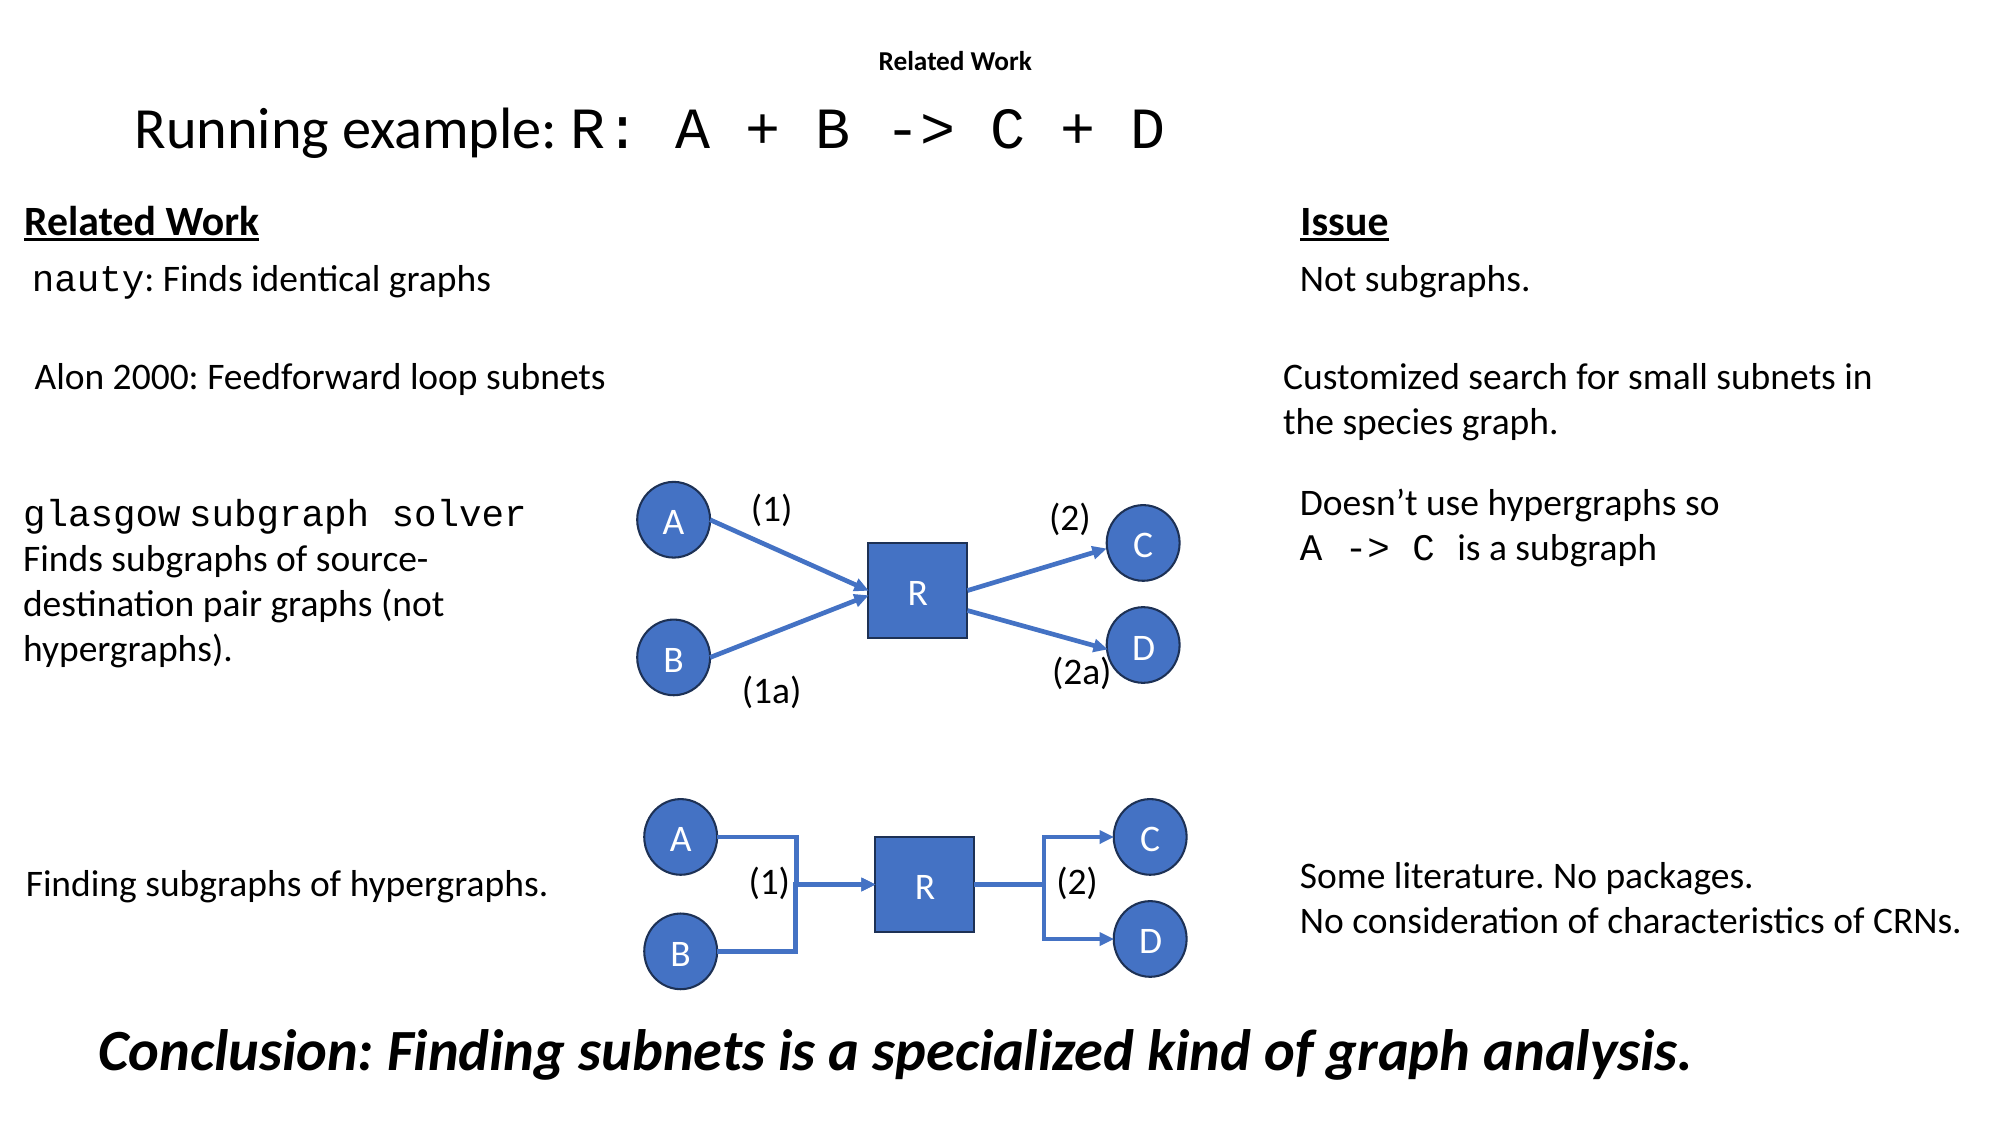

# Related Work
Running example: R: A + B -> C + D

Related Work
Issue
nauty: Finds identical graphs
Not subgraphs.
Alon 2000: Feedforward loop subnets
Customized search for small subnets in the species graph.
Doesn’t use hypergraphs so
A -> C is a subgraph
(1)
A
(2)
C
R
D
B
(2a)
(1a)
glasgow subgraph solver
Finds subgraphs of source-destination pair graphs (not hypergraphs).
A
C
R
(1)
(2)
D
B
Some literature. No packages.
No consideration of characteristics of CRNs.
Finding subgraphs of hypergraphs.
Conclusion: Finding subnets is a specialized kind of graph analysis.